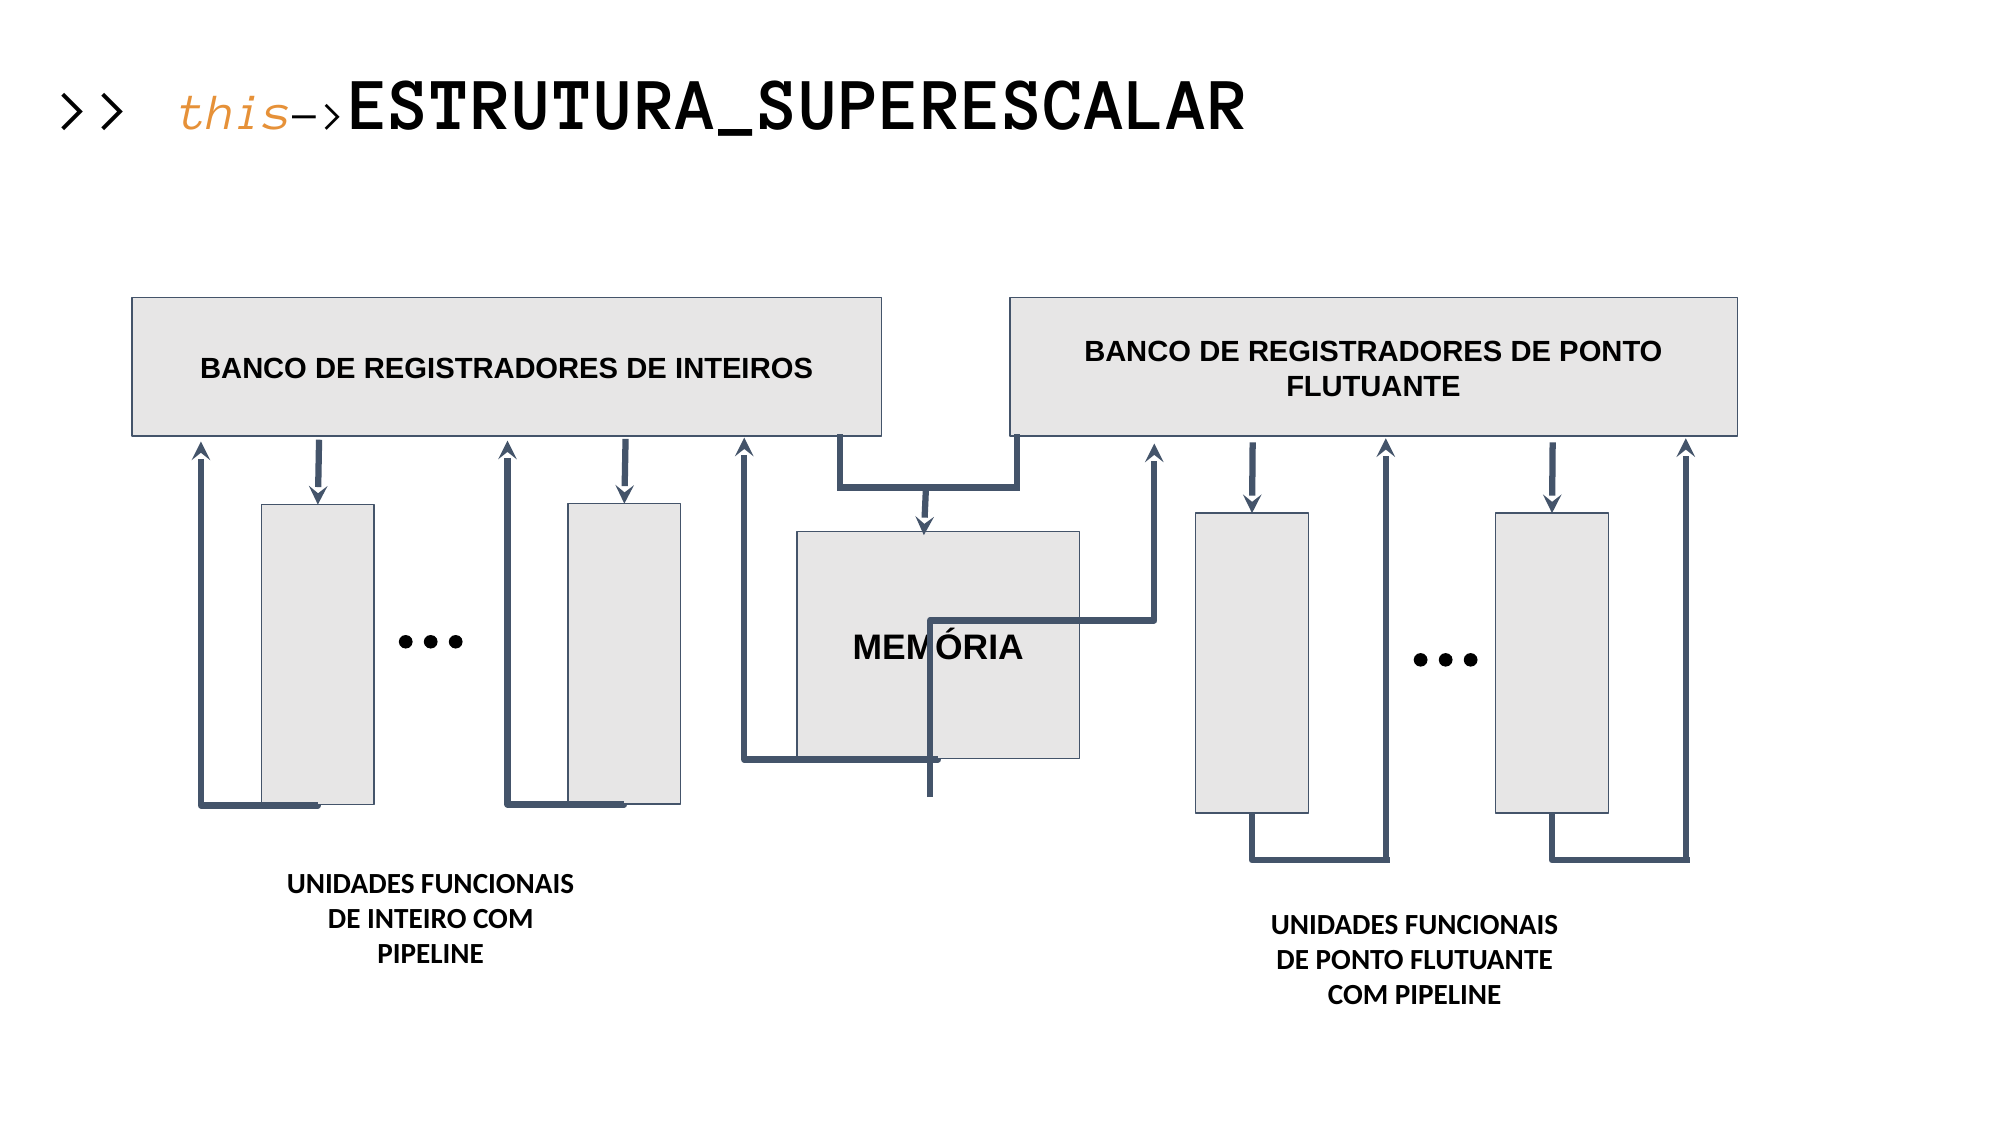

>> this->ESTRUTURA_SUPERESCALAR
BANCO DE REGISTRADORES DE INTEIROS
BANCO DE REGISTRADORES DE PONTO FLUTUANTE

MEMÓRIA

UNIDADES FUNCIONAIS DE INTEIRO COM PIPELINE
UNIDADES FUNCIONAIS DE PONTO FLUTUANTE COM PIPELINE